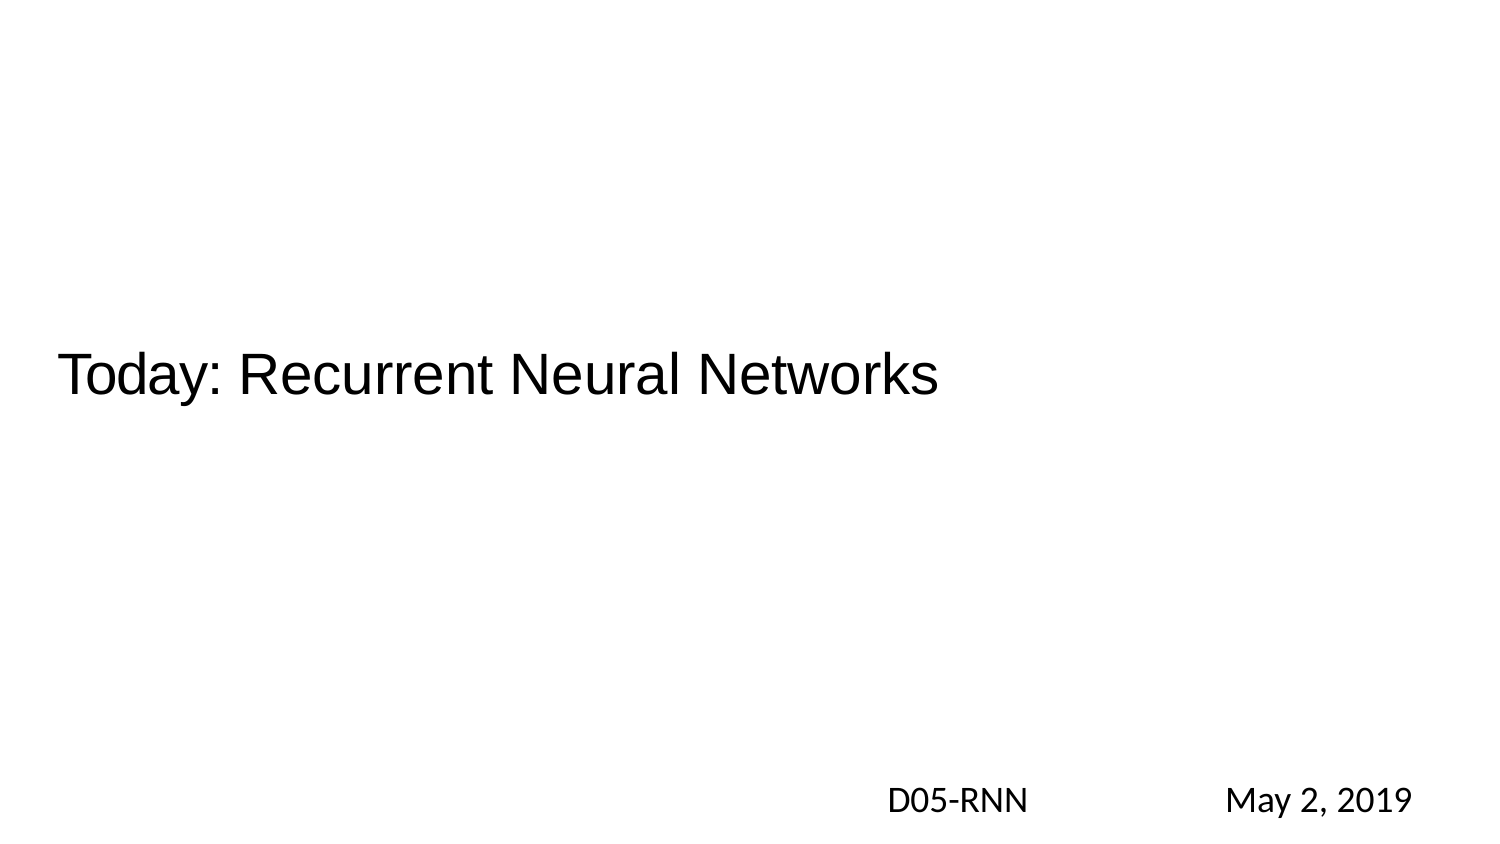

# Today: Recurrent Neural Networks
D05-RNN
May 2, 2019
Fei-Fei Li & Justin Johnson & Serena Yeung
11